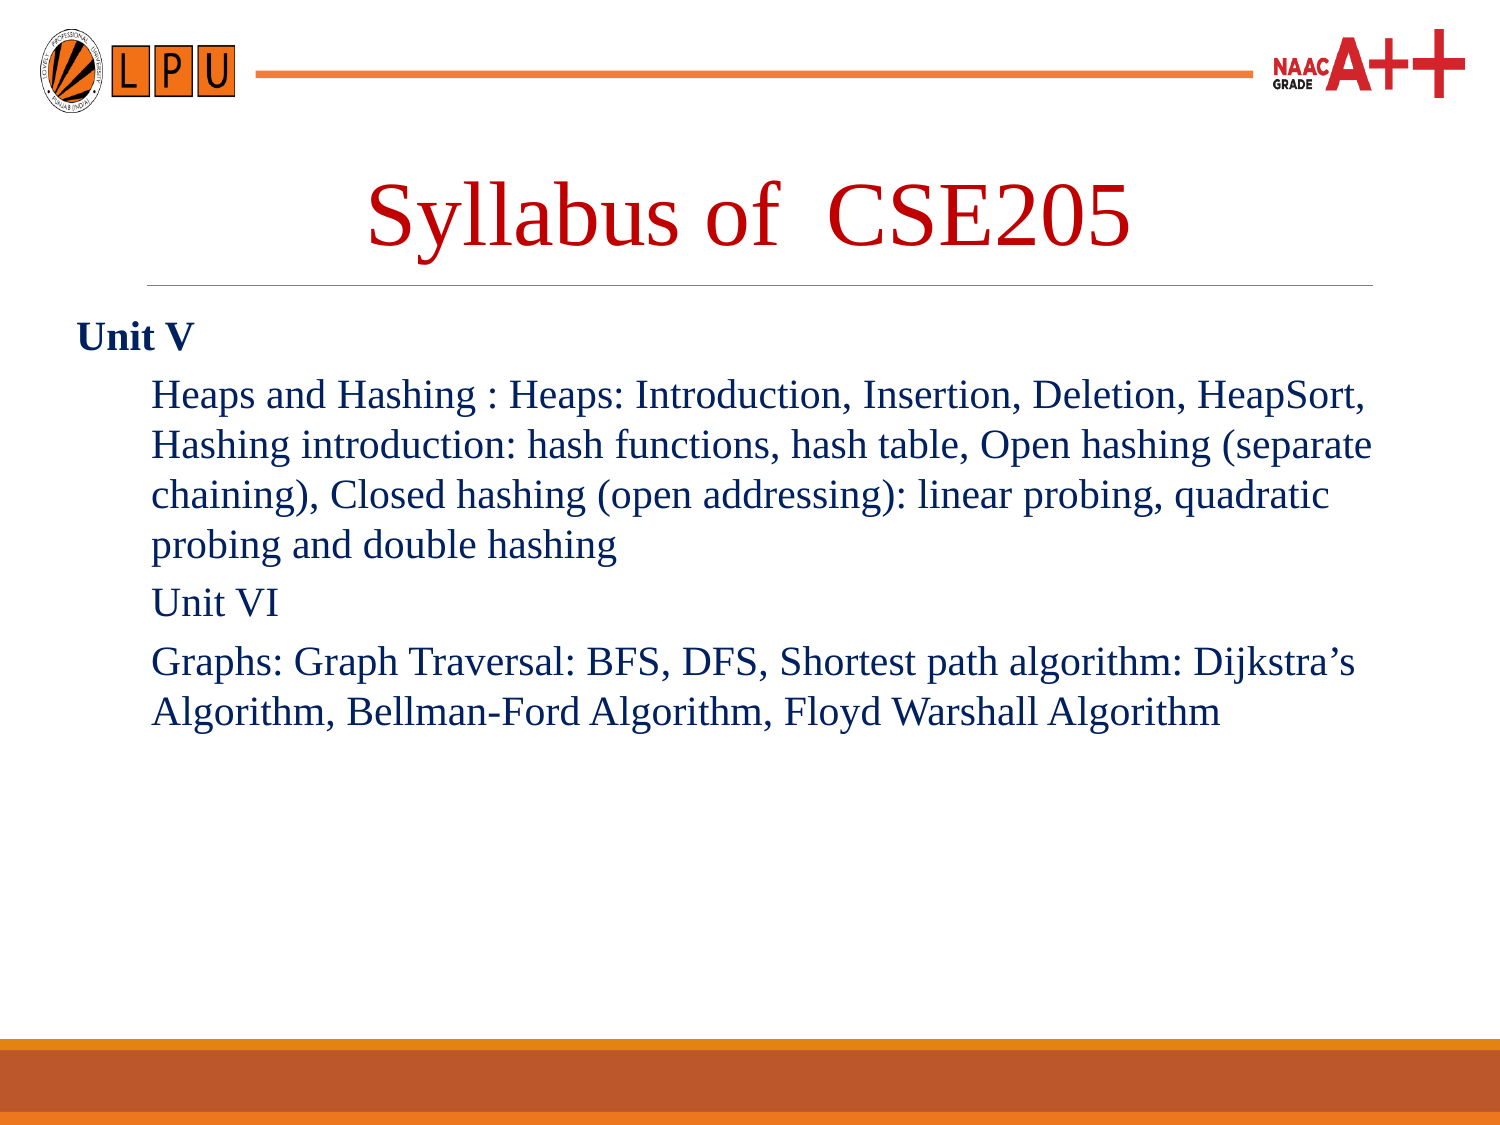

# Syllabus of  CSE205
Unit V
Heaps and Hashing : Heaps: Introduction, Insertion, Deletion, HeapSort, Hashing introduction: hash functions, hash table, Open hashing (separate chaining), Closed hashing (open addressing): linear probing, quadratic probing and double hashing
Unit VI
Graphs: Graph Traversal: BFS, DFS, Shortest path algorithm: Dijkstra’s Algorithm, Bellman-Ford Algorithm, Floyd Warshall Algorithm